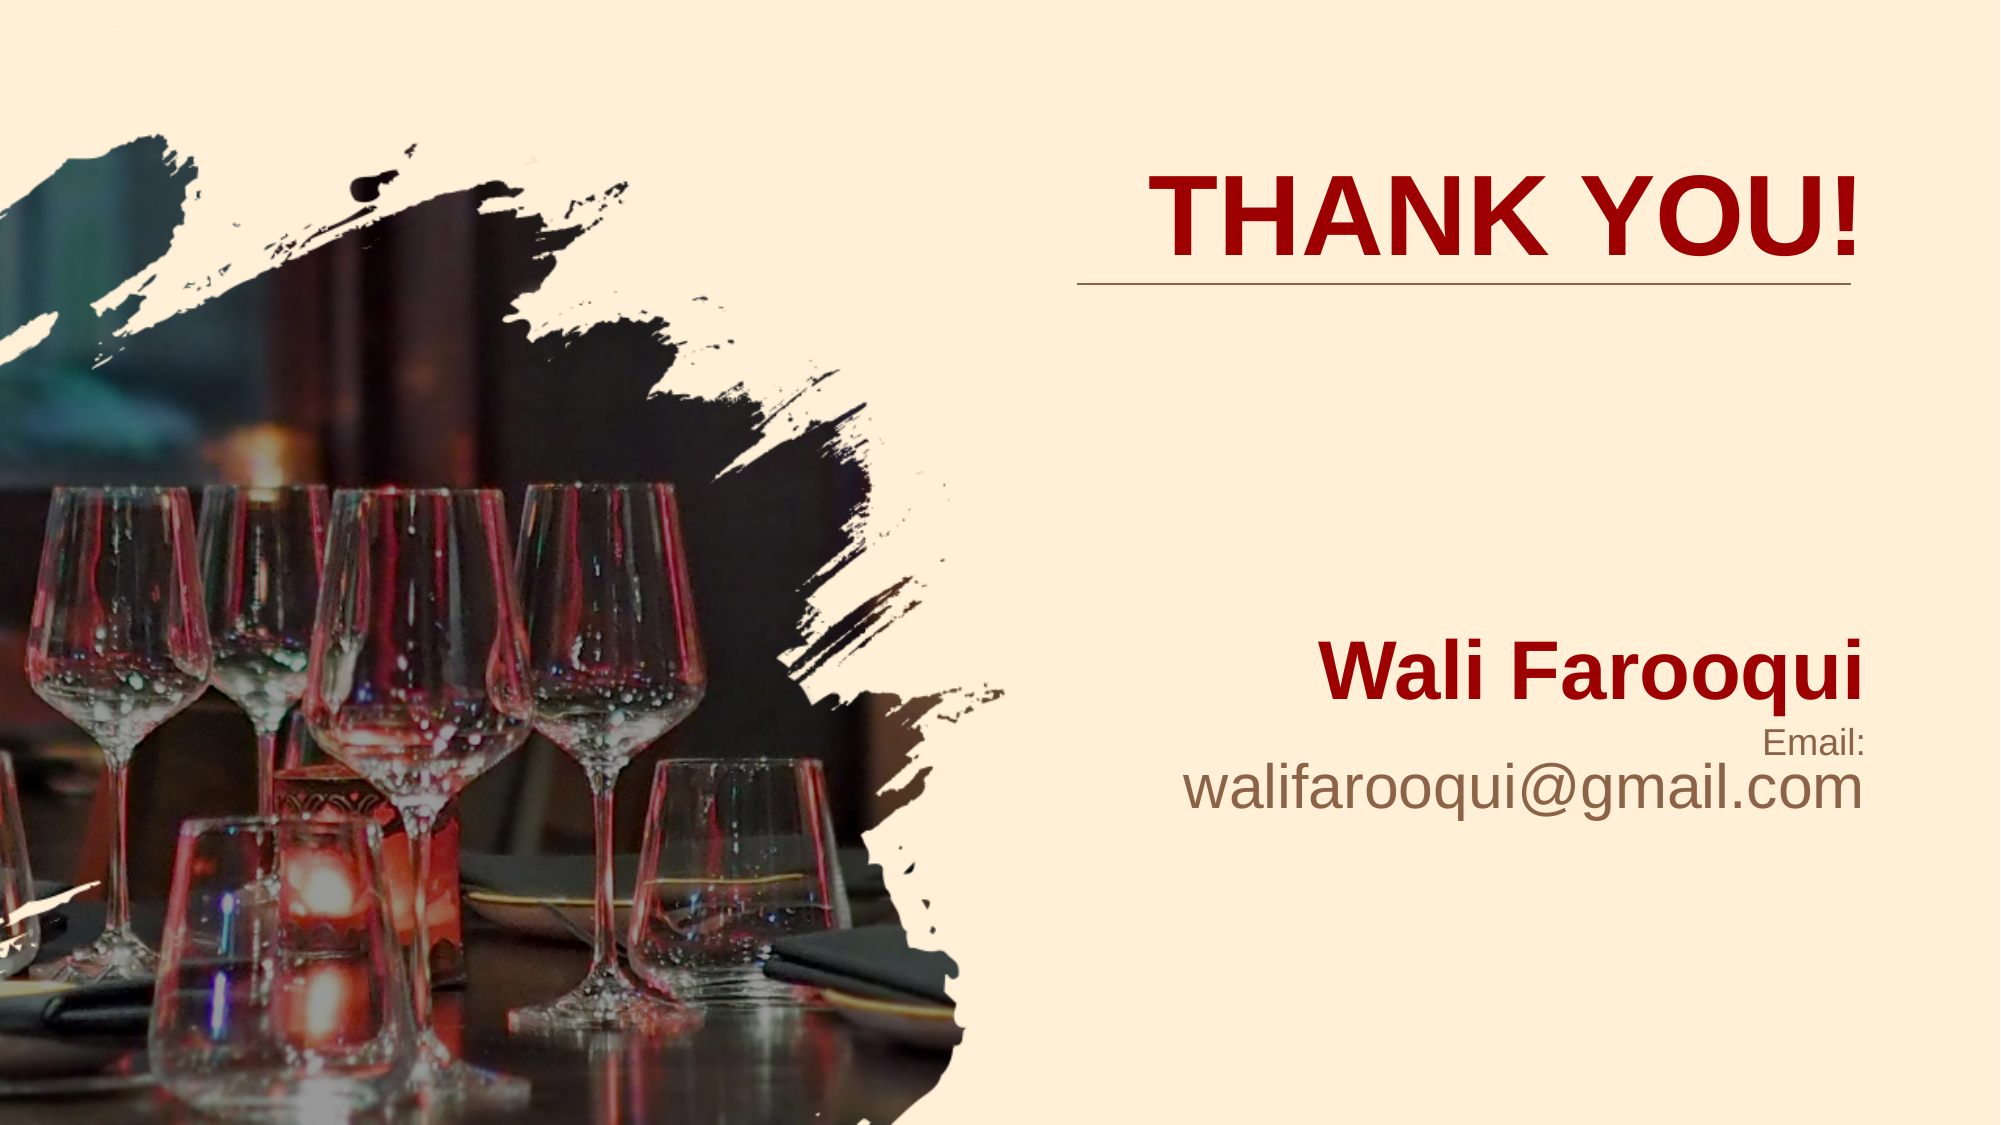

# THANK YOU!
Wali Farooqui
Email:
walifarooqui@gmail.com